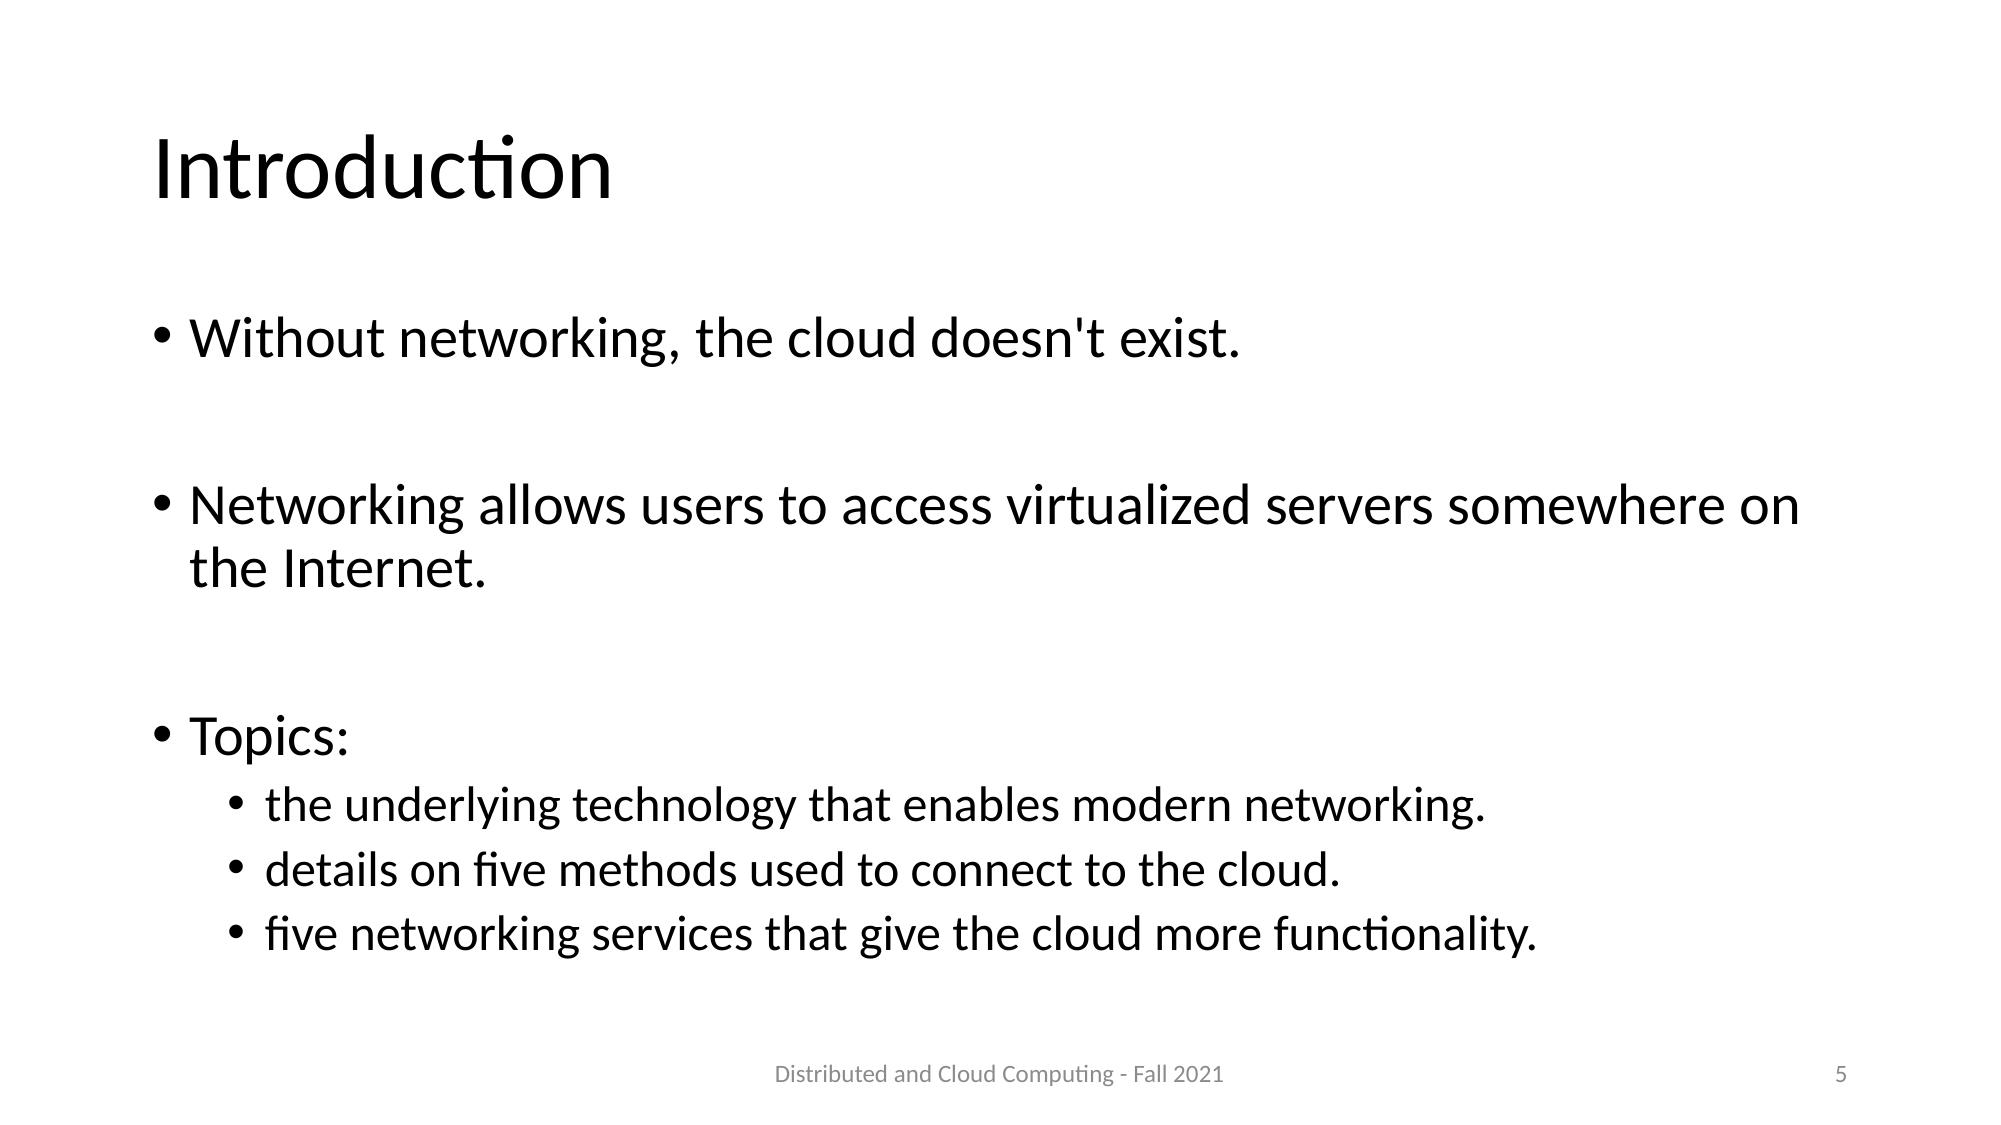

# Introduction
Without networking, the cloud doesn't exist.

Networking allows users to access virtualized servers somewhere on the Internet.

Topics:
the underlying technology that enables modern networking.
details on five methods used to connect to the cloud.
five networking services that give the cloud more functionality.

Distributed and Cloud Computing - Fall 2021
5